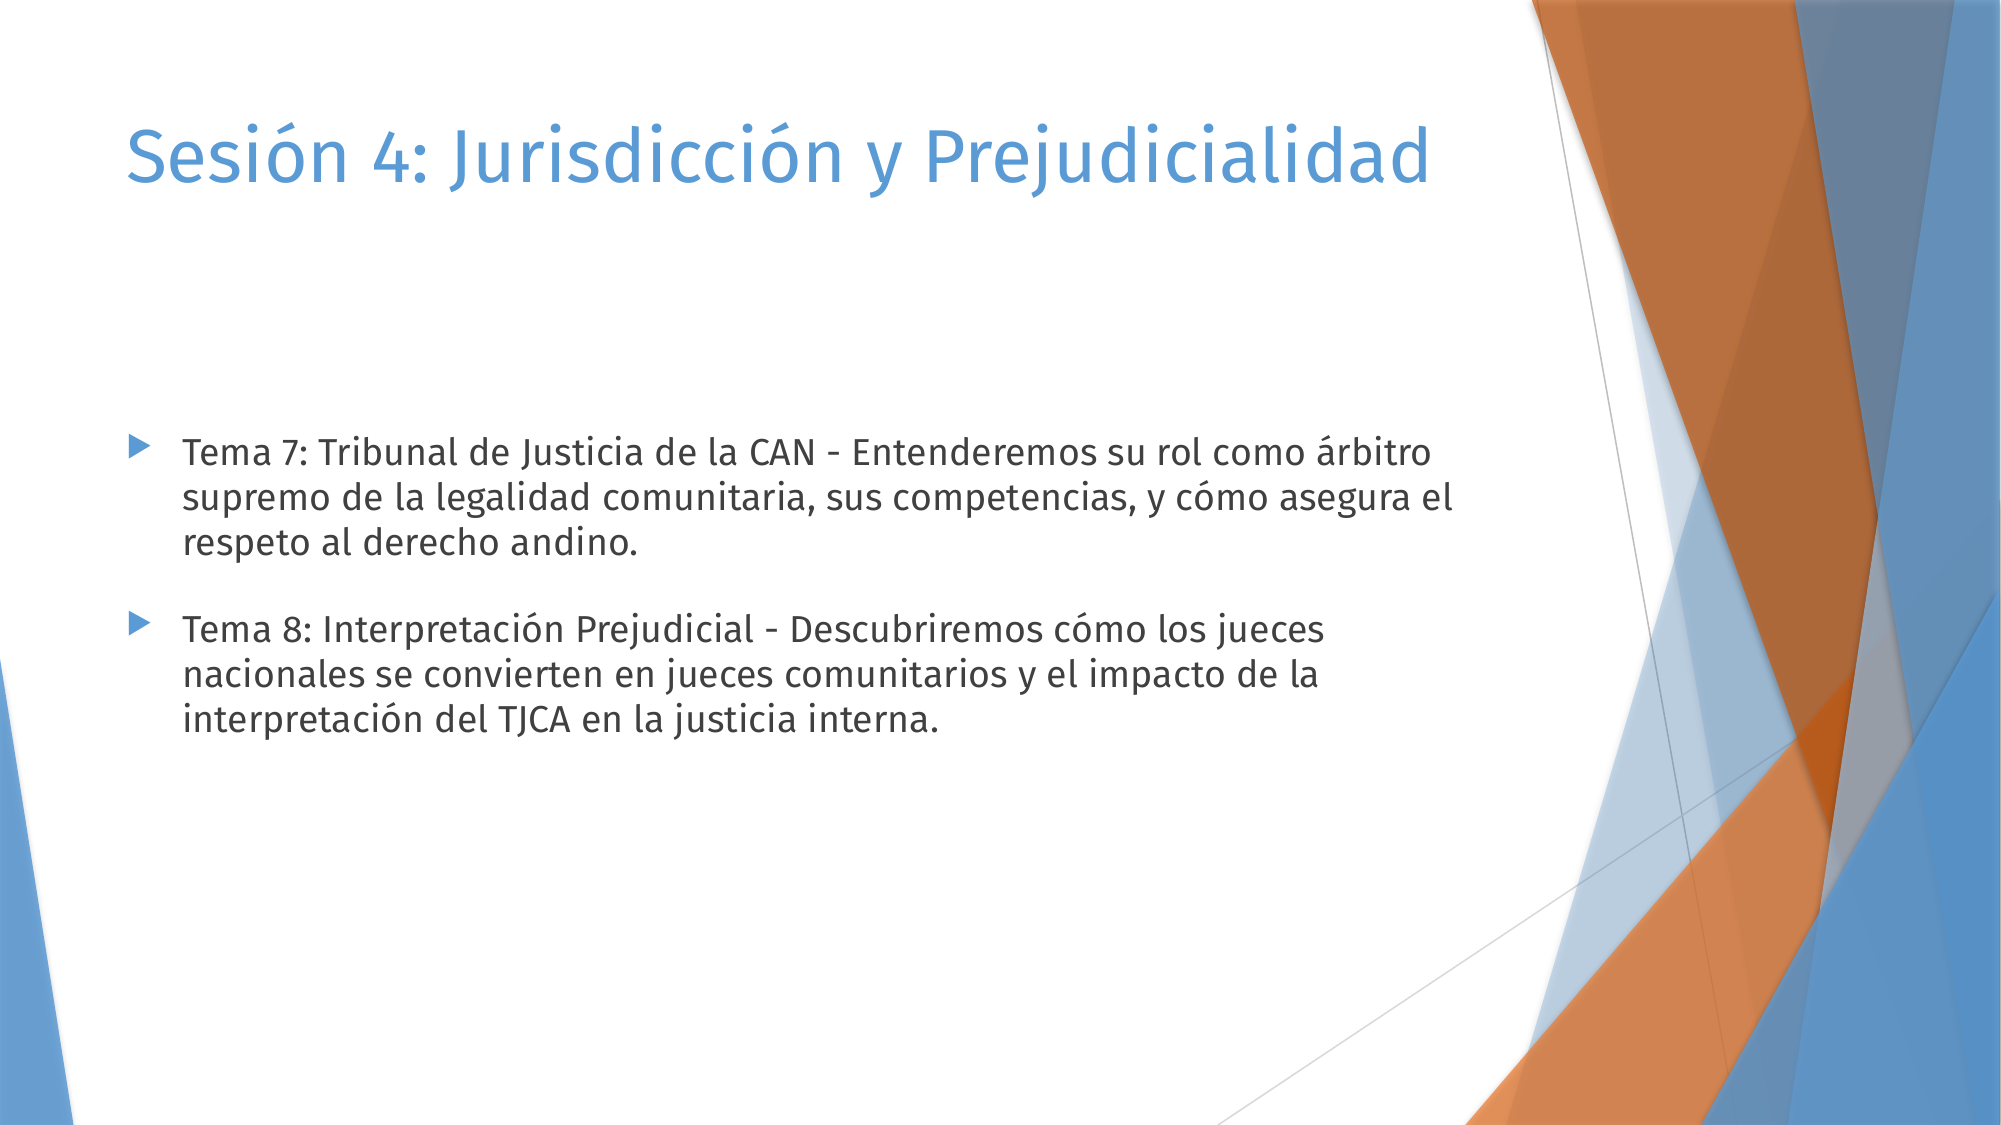

# Sesión 4: Jurisdicción y Prejudicialidad

Tema 7: Tribunal de Justicia de la CAN - Entenderemos su rol como árbitro supremo de la legalidad comunitaria, sus competencias, y cómo asegura el respeto al derecho andino.
Tema 8: Interpretación Prejudicial - Descubriremos cómo los jueces nacionales se convierten en jueces comunitarios y el impacto de la interpretación del TJCA en la justicia interna.